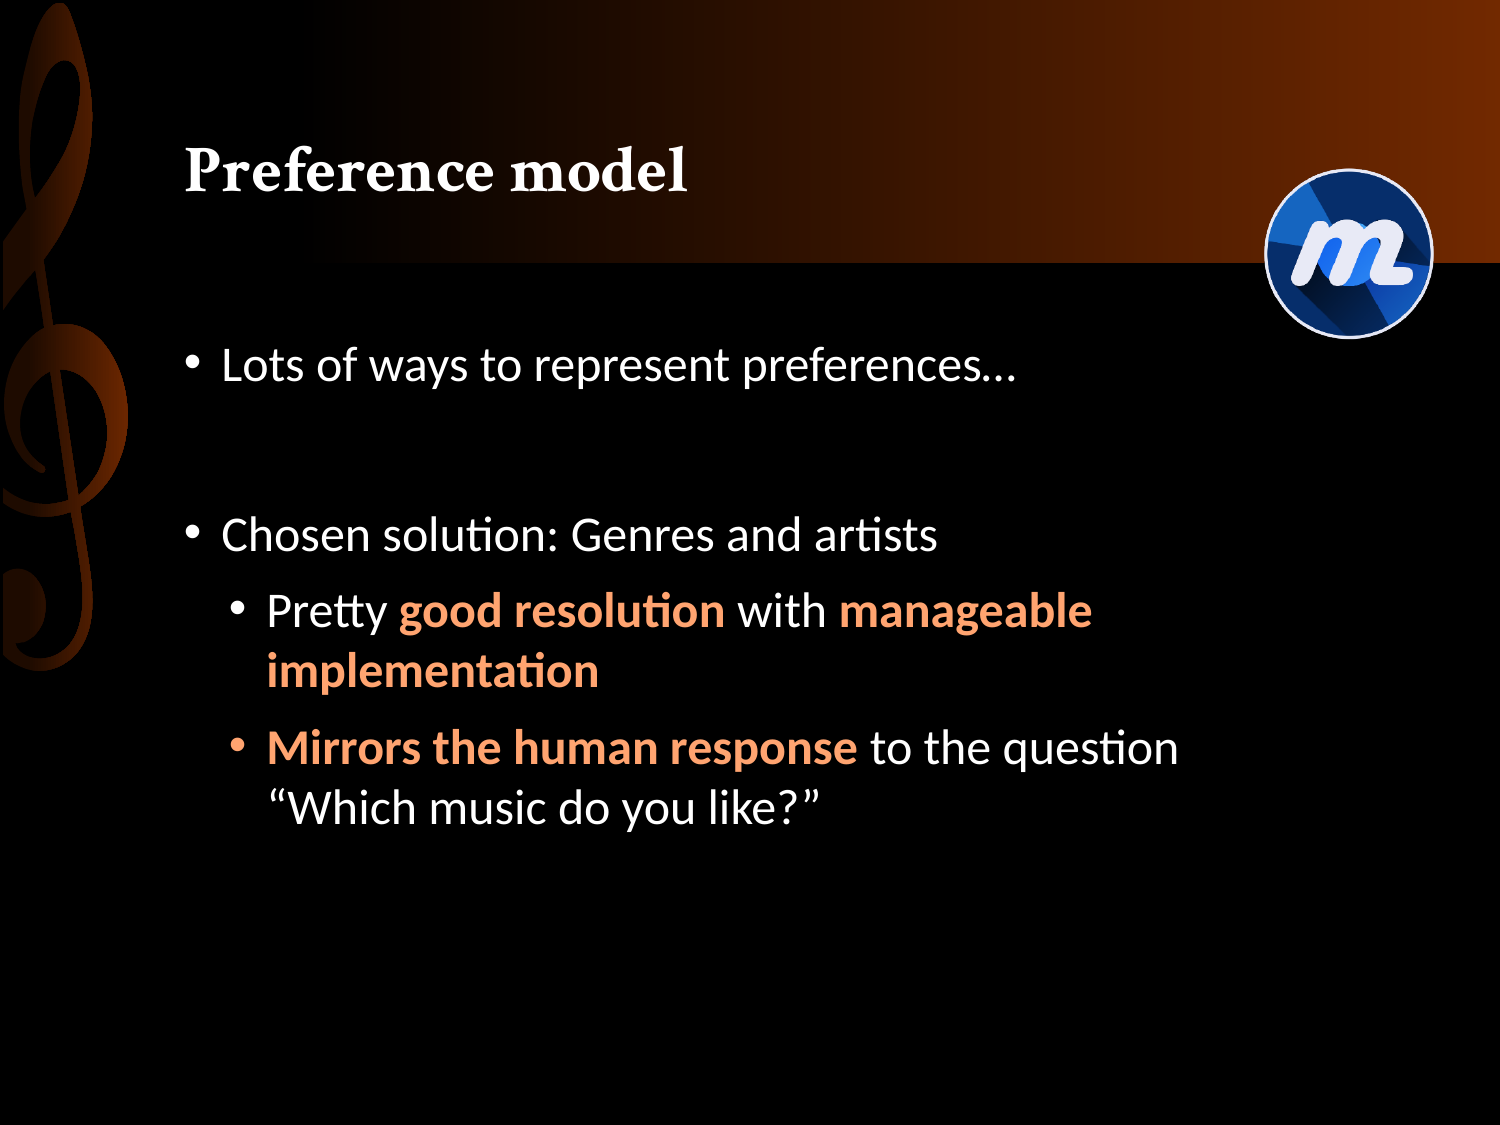

Preference model
Lots of ways to represent preferences…

Chosen solution: Genres and artists
Pretty good resolution with manageable implementation
Mirrors the human response to the question “Which music do you like?”